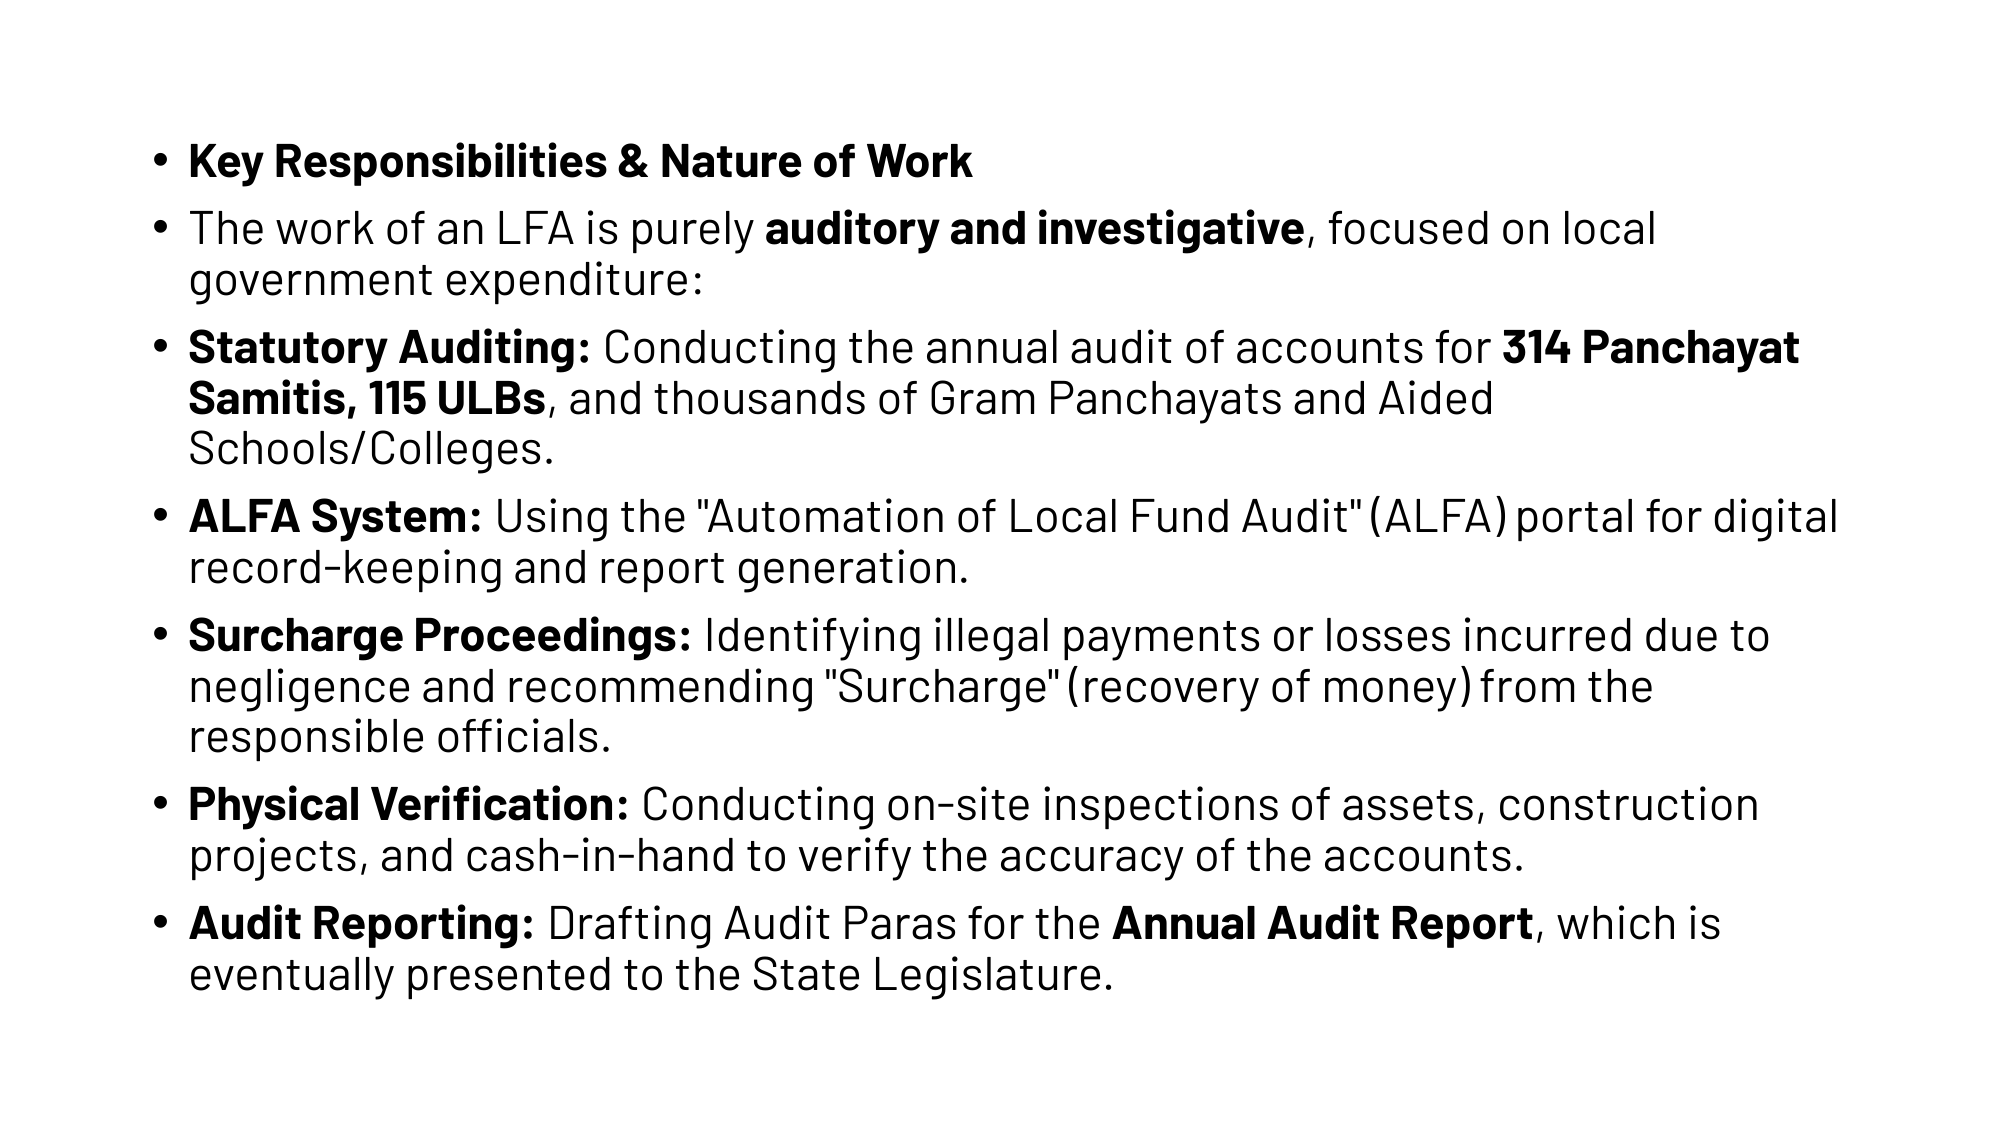

Key Responsibilities & Nature of Work
The work of an LFA is purely auditory and investigative, focused on local government expenditure:
Statutory Auditing: Conducting the annual audit of accounts for 314 Panchayat Samitis, 115 ULBs, and thousands of Gram Panchayats and Aided Schools/Colleges.
ALFA System: Using the "Automation of Local Fund Audit" (ALFA) portal for digital record-keeping and report generation.
Surcharge Proceedings: Identifying illegal payments or losses incurred due to negligence and recommending "Surcharge" (recovery of money) from the responsible officials.
Physical Verification: Conducting on-site inspections of assets, construction projects, and cash-in-hand to verify the accuracy of the accounts.
Audit Reporting: Drafting Audit Paras for the Annual Audit Report, which is eventually presented to the State Legislature.